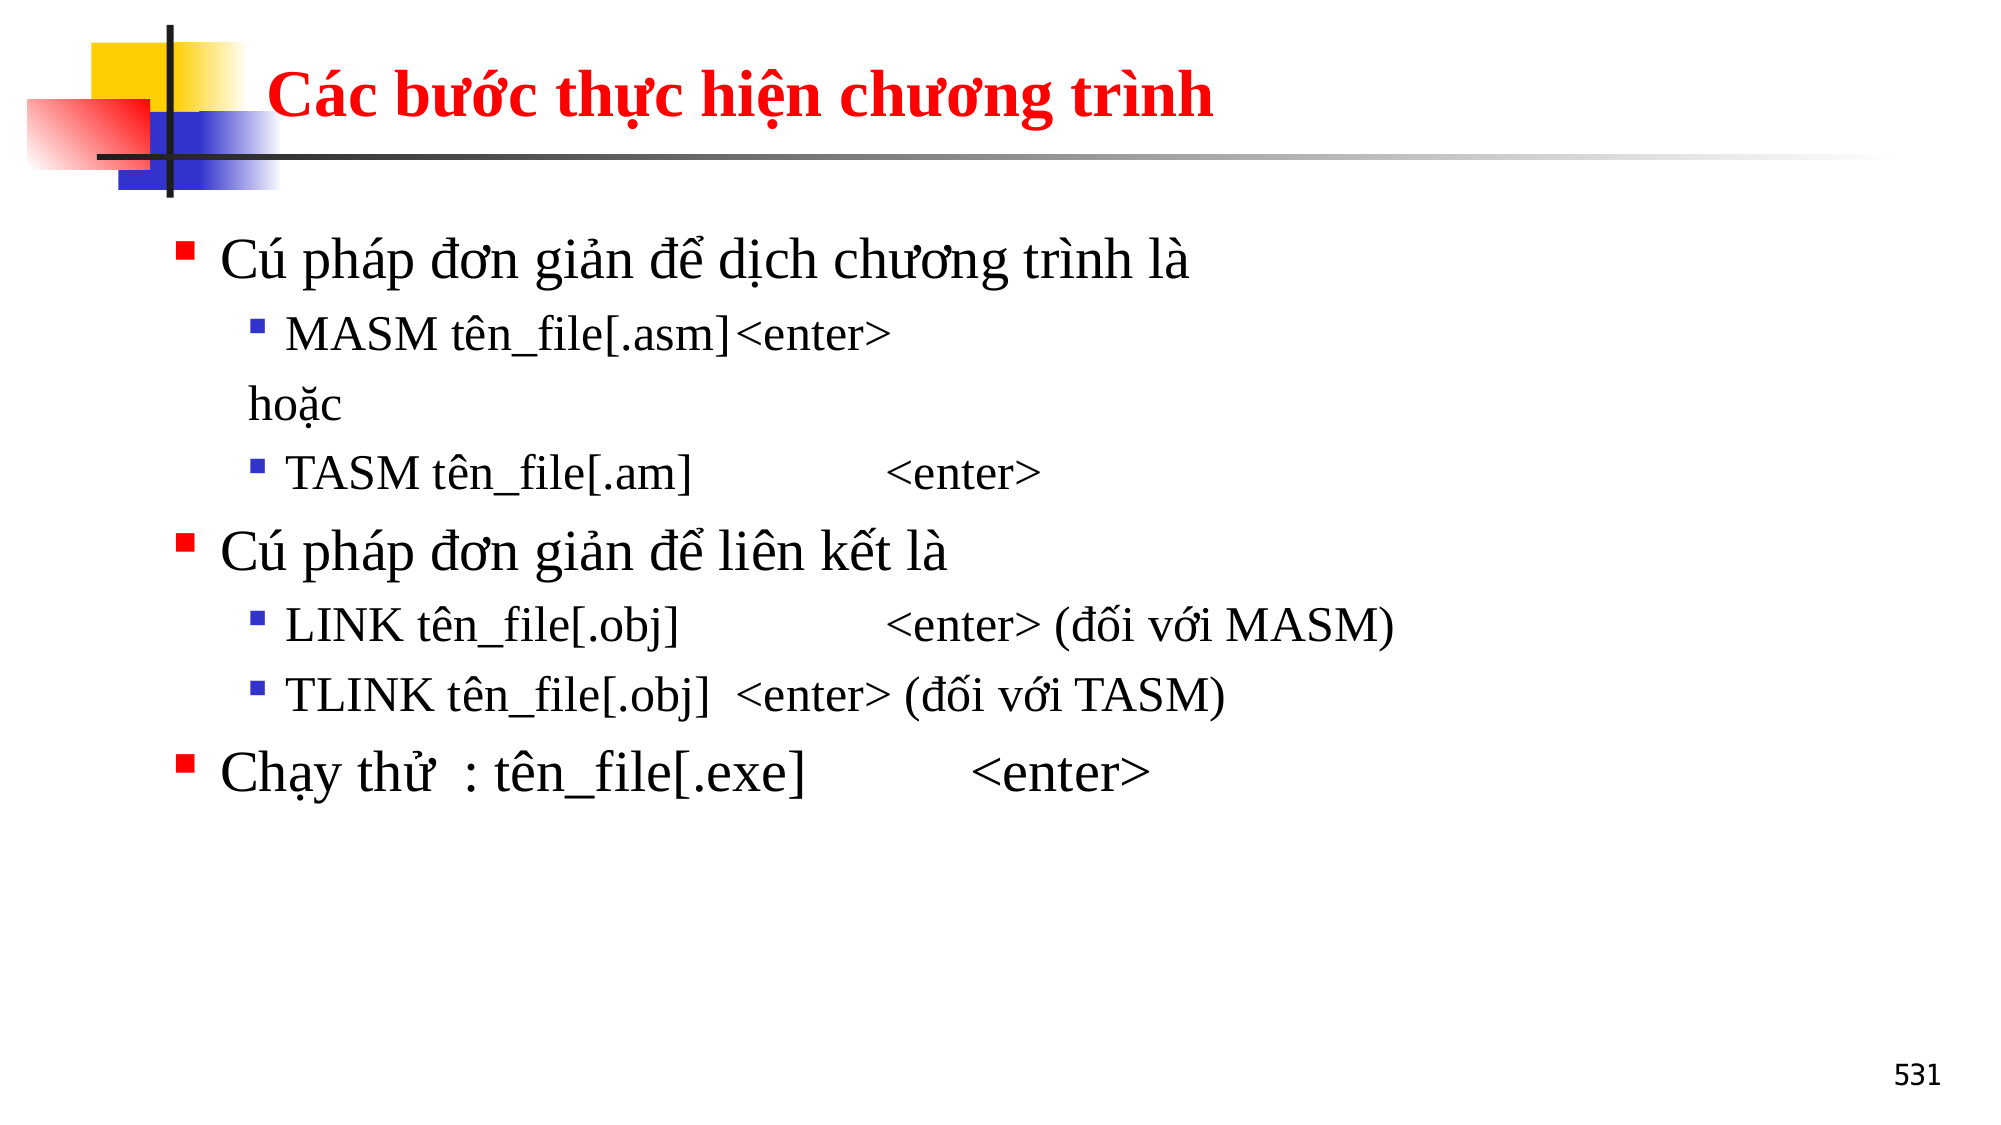

# Các bước thực hiện chương trình
Cú pháp đơn giản để dịch chương trình là
MASM tên_file[.asm]	<enter>
hoặc
TASM tên_file[.am]		<enter>
Cú pháp đơn giản để liên kết là
LINK tên_file[.obj]		<enter> (đối với MASM)
TLINK tên_file[.obj]	<enter> (đối với TASM)
Chạy thử  : tên_file[.exe] 	<enter>

531